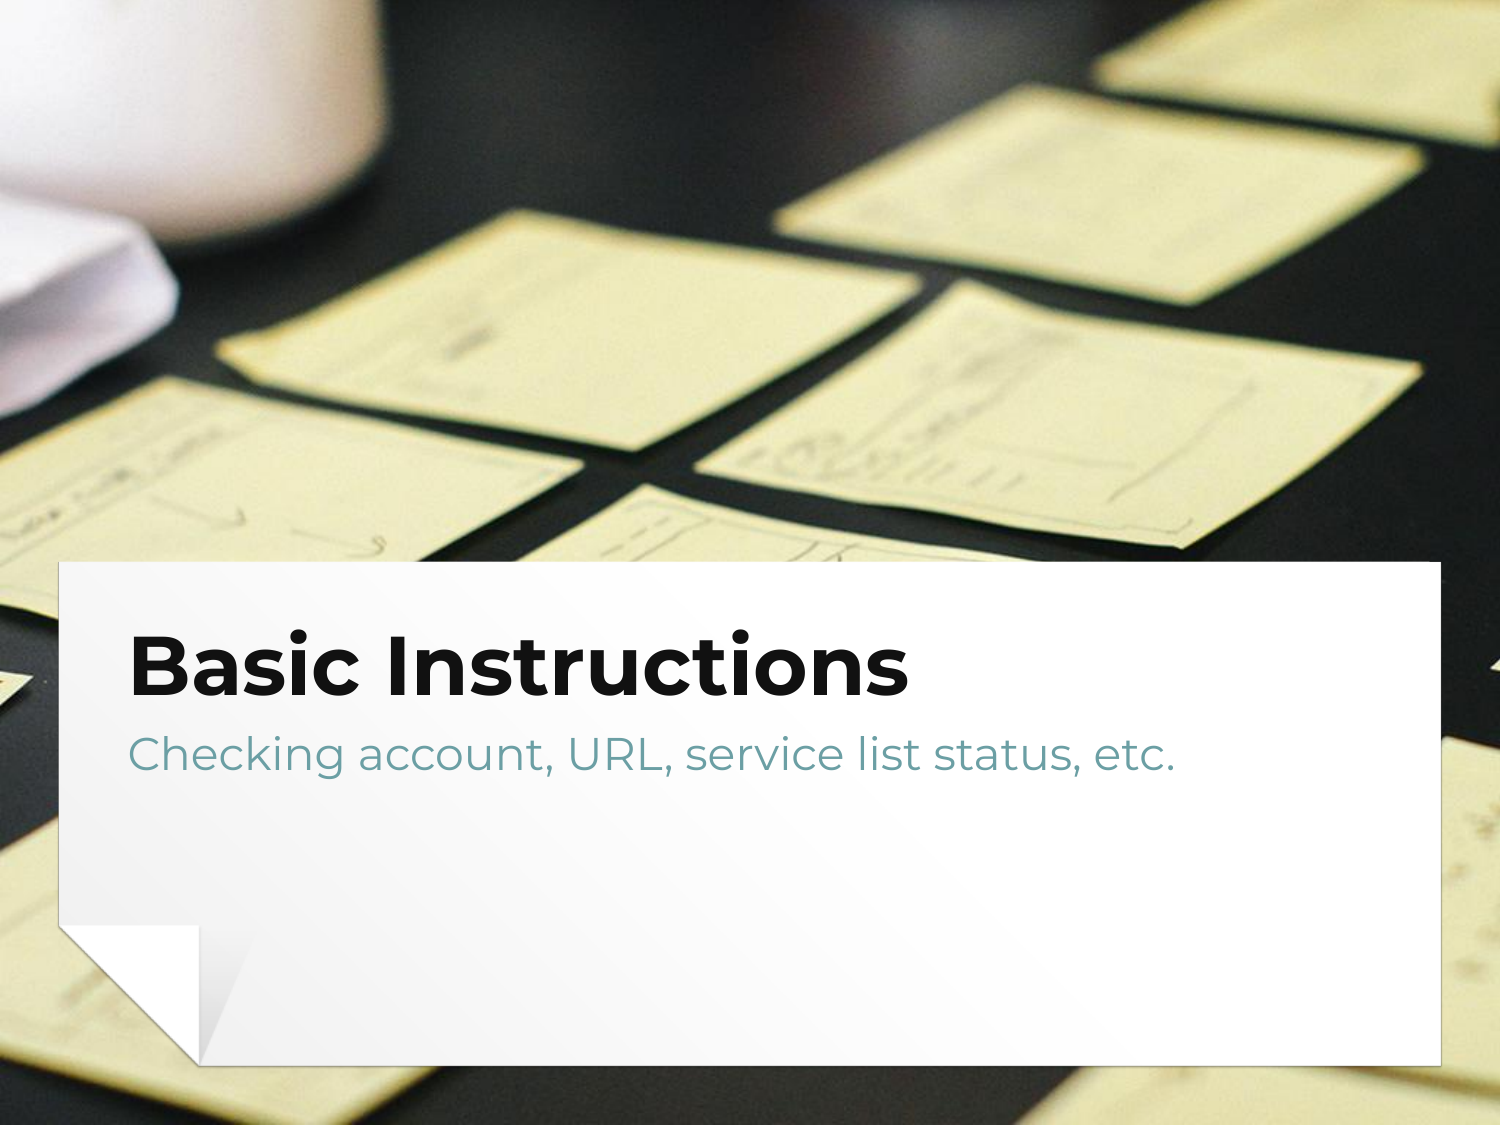

# Basic Instructions
Checking account, URL, service list status, etc.